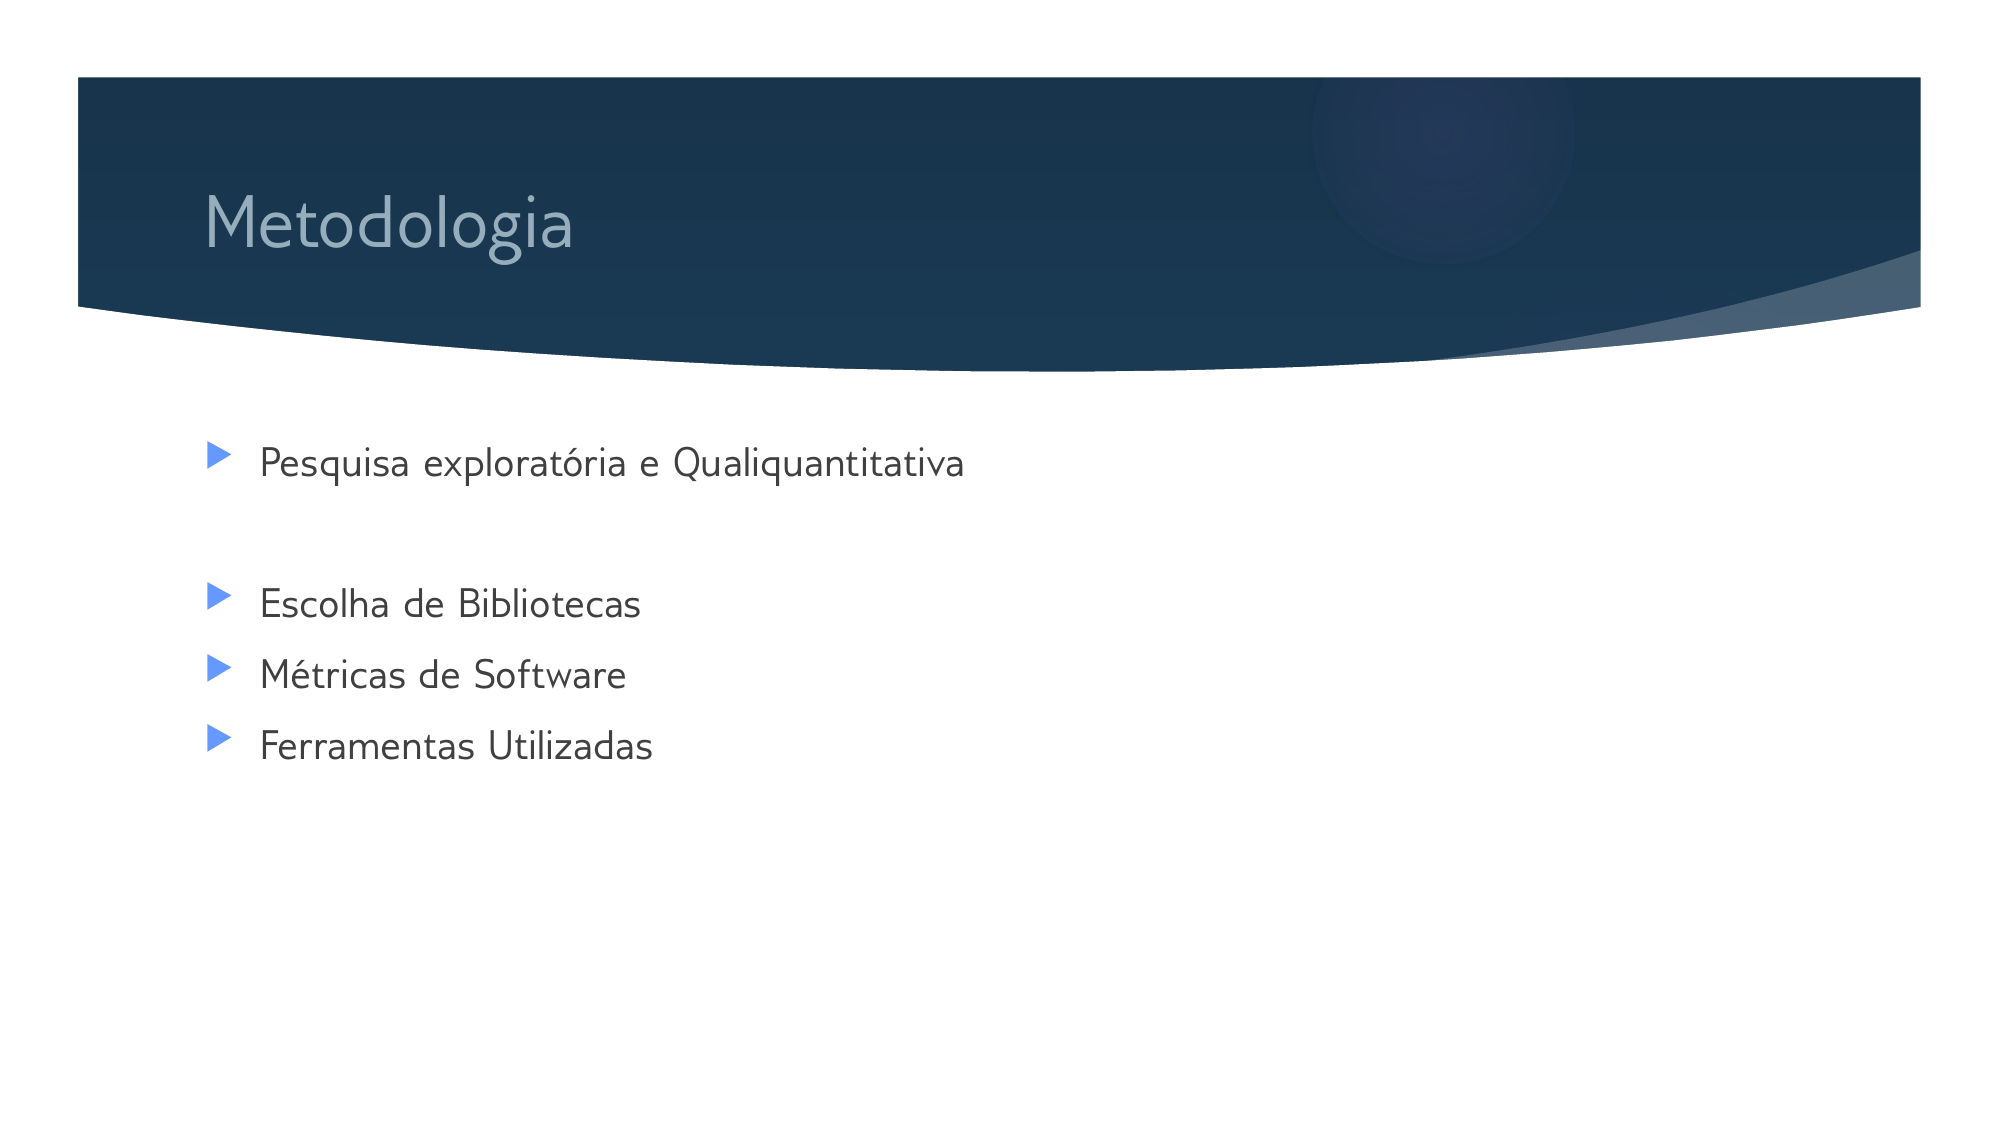

# Metodologia
Pesquisa exploratória e Qualiquantitativa

Escolha de Bibliotecas
Métricas de Software
Ferramentas Utilizadas